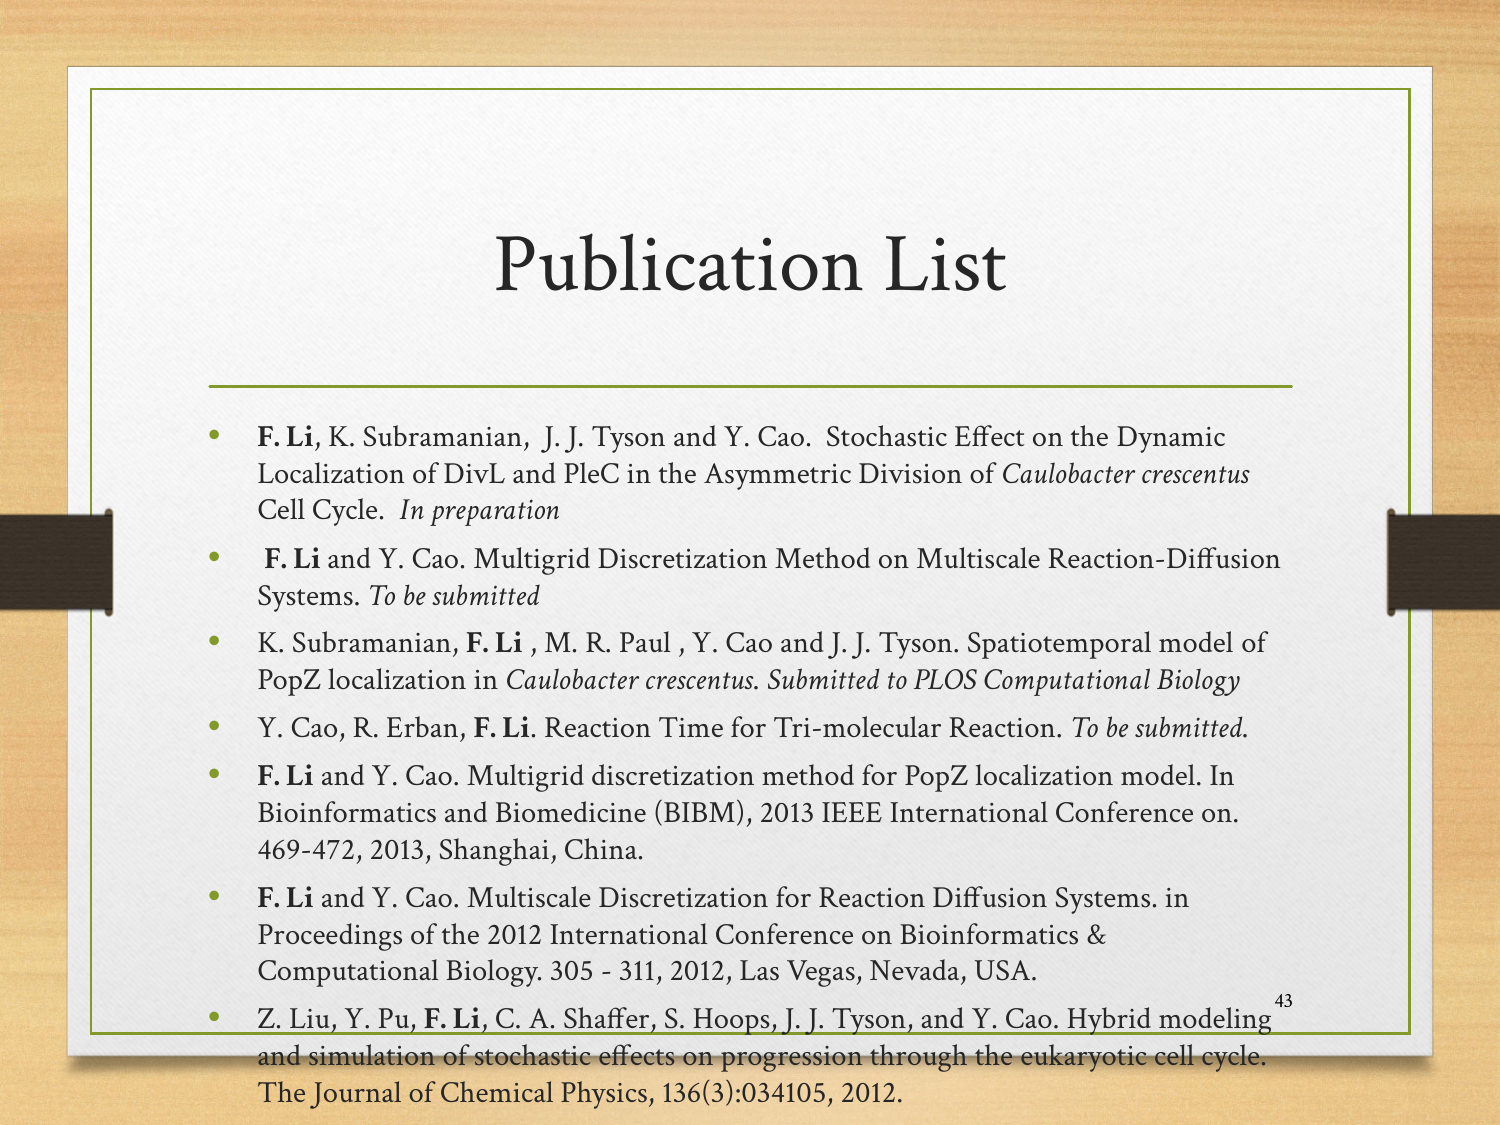

# Publication List
F. Li, K. Subramanian,  J. J. Tyson and Y. Cao.  Stochastic Effect on the Dynamic Localization of DivL and PleC in the Asymmetric Division of Caulobacter crescentus Cell Cycle.  In preparation
 F. Li and Y. Cao. Multigrid Discretization Method on Multiscale Reaction-Diffusion Systems. To be submitted
K. Subramanian, F. Li , M. R. Paul , Y. Cao and J. J. Tyson. Spatiotemporal model of PopZ localization in Caulobacter crescentus. Submitted to PLOS Computational Biology
Y. Cao, R. Erban, F. Li. Reaction Time for Tri-molecular Reaction. To be submitted.
F. Li and Y. Cao. Multigrid discretization method for PopZ localization model. In Bioinformatics and Biomedicine (BIBM), 2013 IEEE International Conference on. 469-472, 2013, Shanghai, China.
F. Li and Y. Cao. Multiscale Discretization for Reaction Diffusion Systems. in Proceedings of the 2012 International Conference on Bioinformatics & Computational Biology. 305 - 311, 2012, Las Vegas, Nevada, USA.
Z. Liu, Y. Pu, F. Li, C. A. Shaffer, S. Hoops, J. J. Tyson, and Y. Cao. Hybrid modeling and simulation of stochastic effects on progression through the eukaryotic cell cycle. The Journal of Chemical Physics, 136(3):034105, 2012.
43